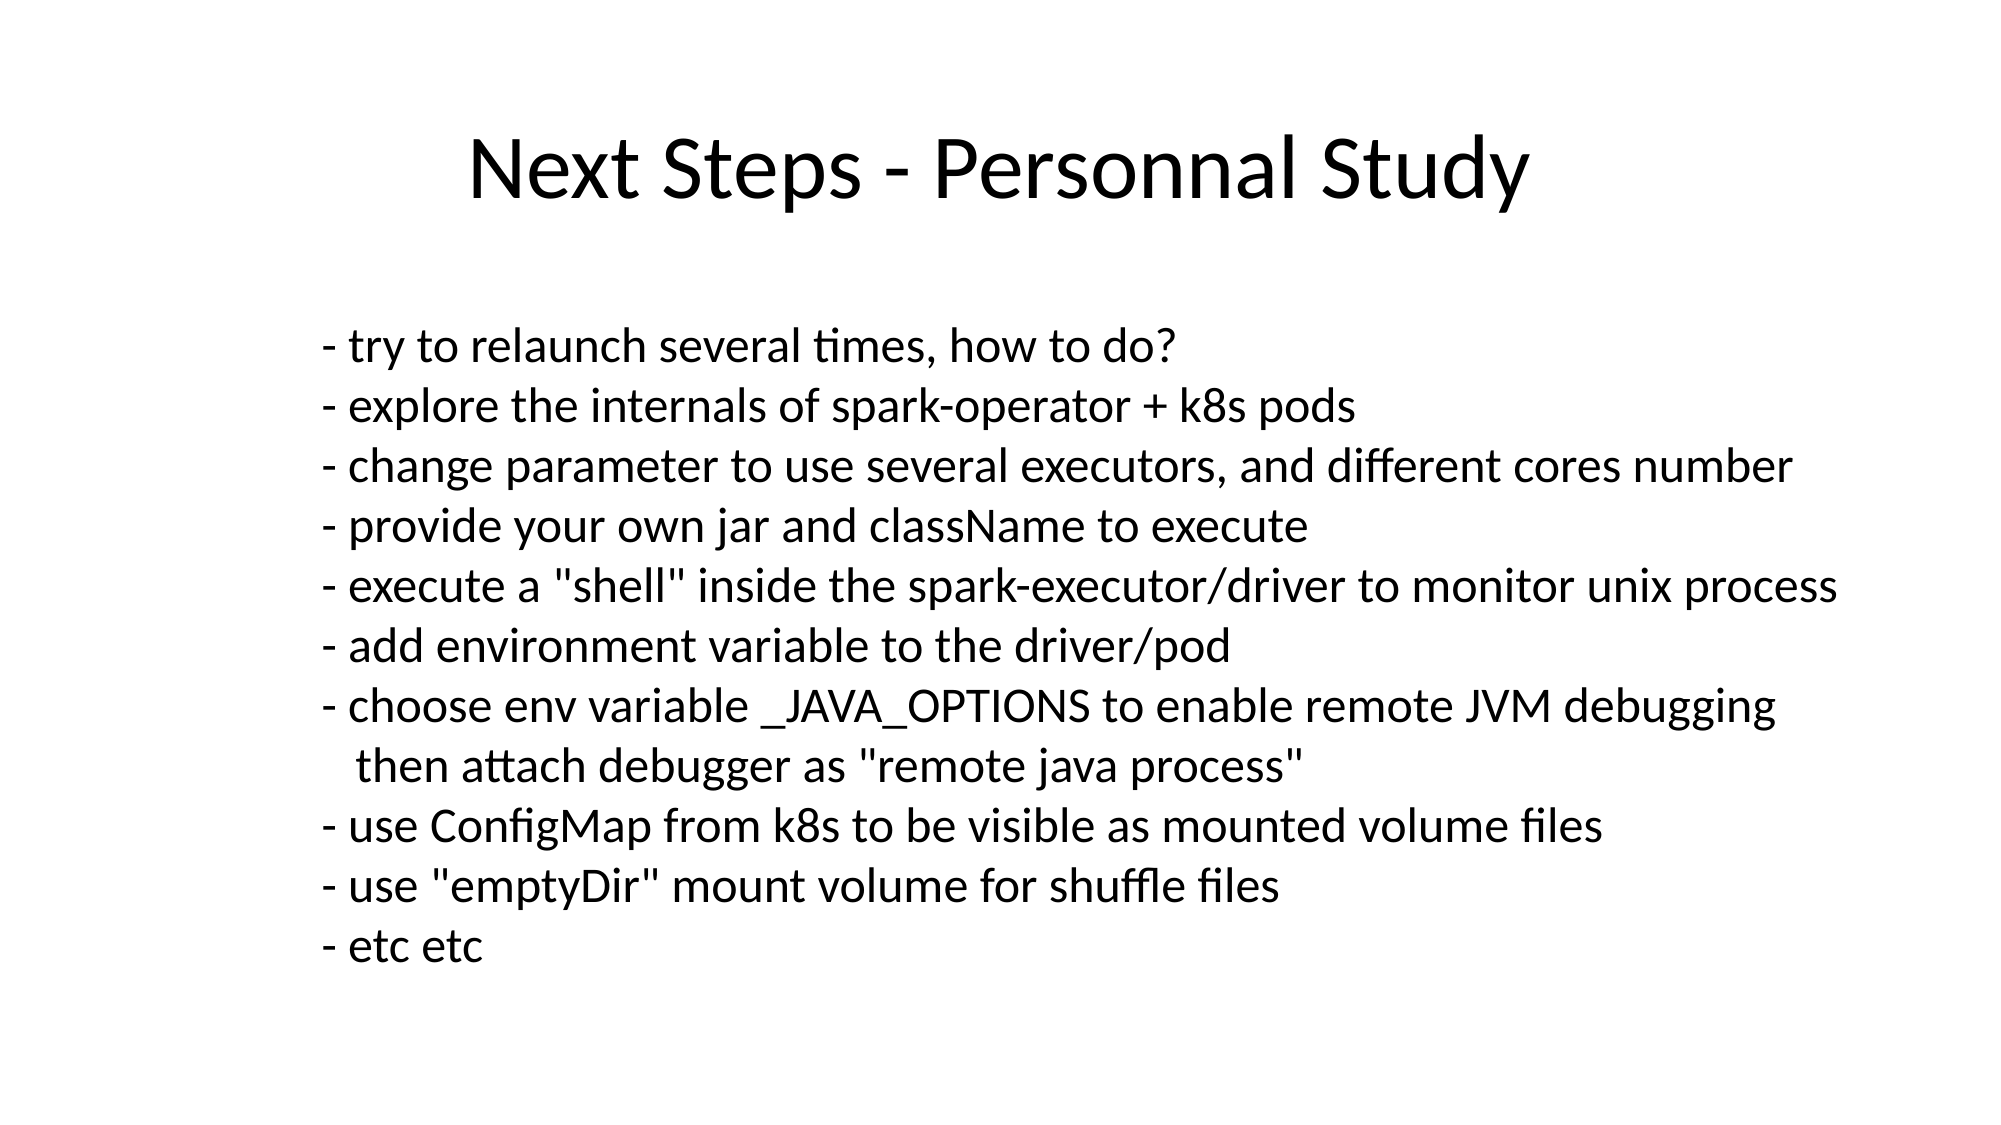

# Next Steps - Personnal Study
- try to relaunch several times, how to do?
- explore the internals of spark-operator + k8s pods
- change parameter to use several executors, and different cores number
- provide your own jar and className to execute
- execute a "shell" inside the spark-executor/driver to monitor unix process
- add environment variable to the driver/pod
- choose env variable _JAVA_OPTIONS to enable remote JVM debugging
   then attach debugger as "remote java process"
- use ConfigMap from k8s to be visible as mounted volume files
- use "emptyDir" mount volume for shuffle files
- etc etc